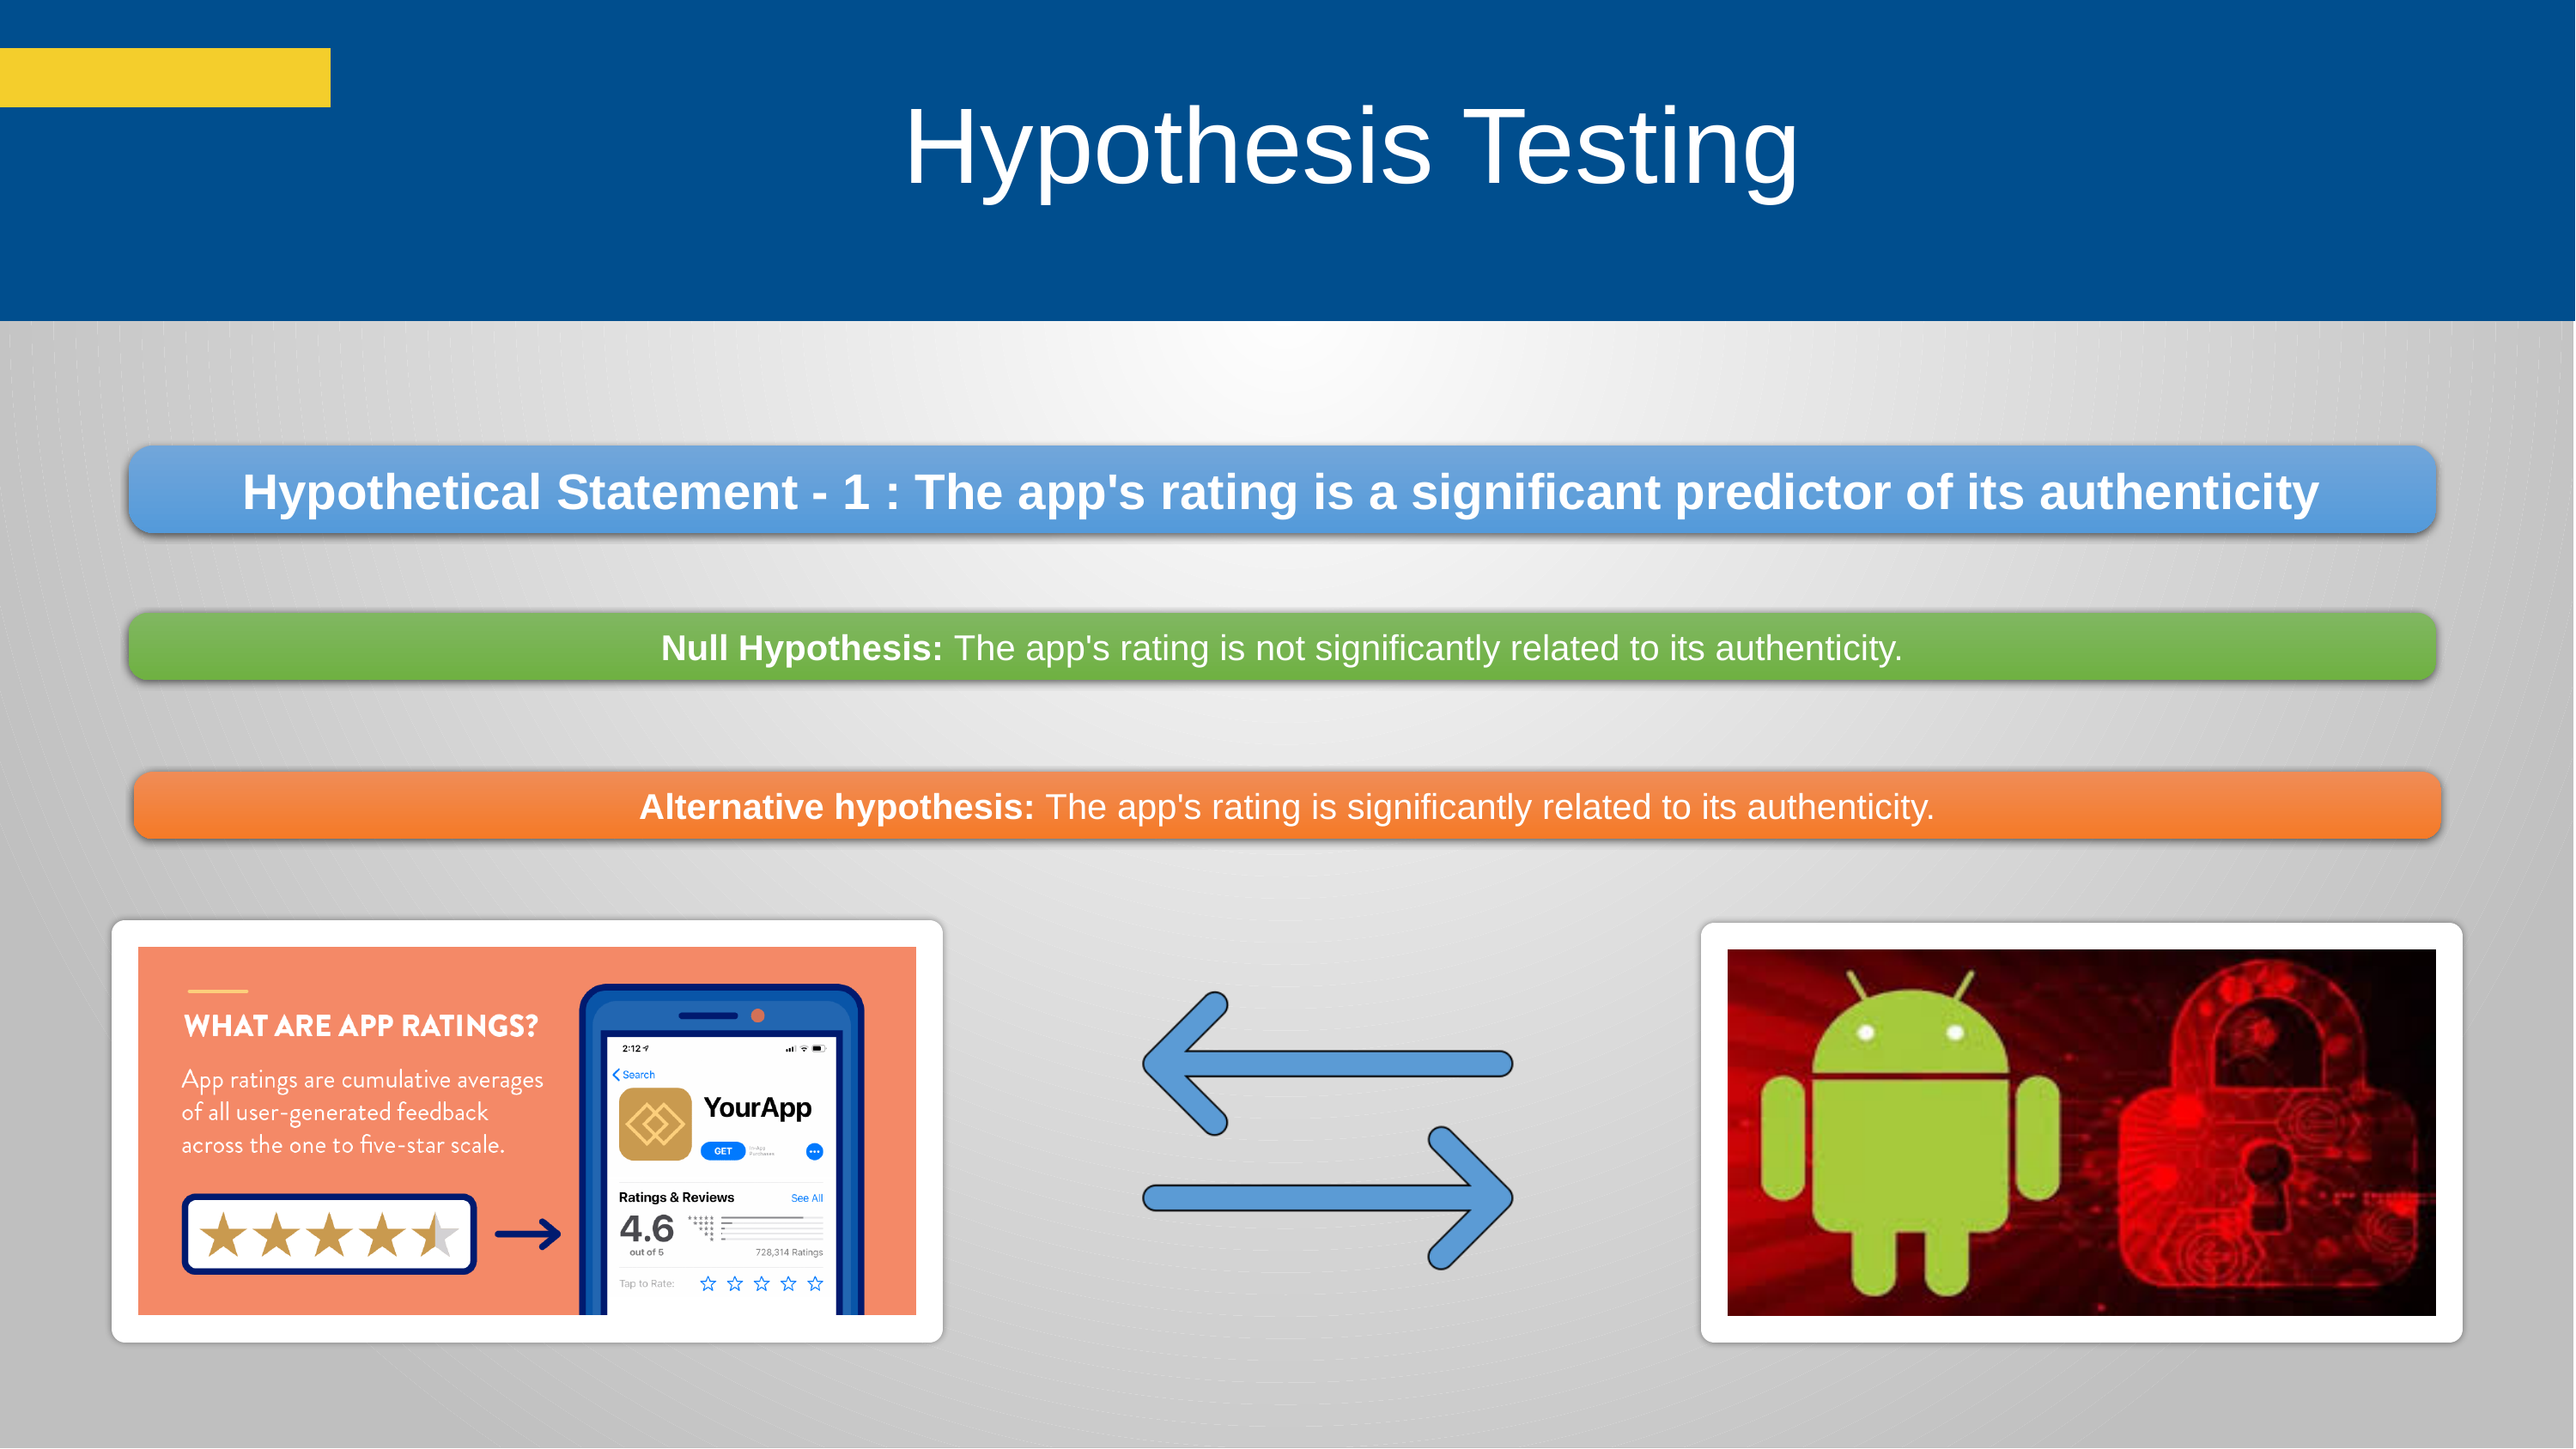

Hypothesis Testing

### Chart

| Category |
|---|
Hypothetical Statement - 1 : The app's rating is a significant predictor of its authenticity
Null Hypothesis: The app's rating is not significantly related to its authenticity.
Alternative hypothesis: The app's rating is significantly related to its authenticity.